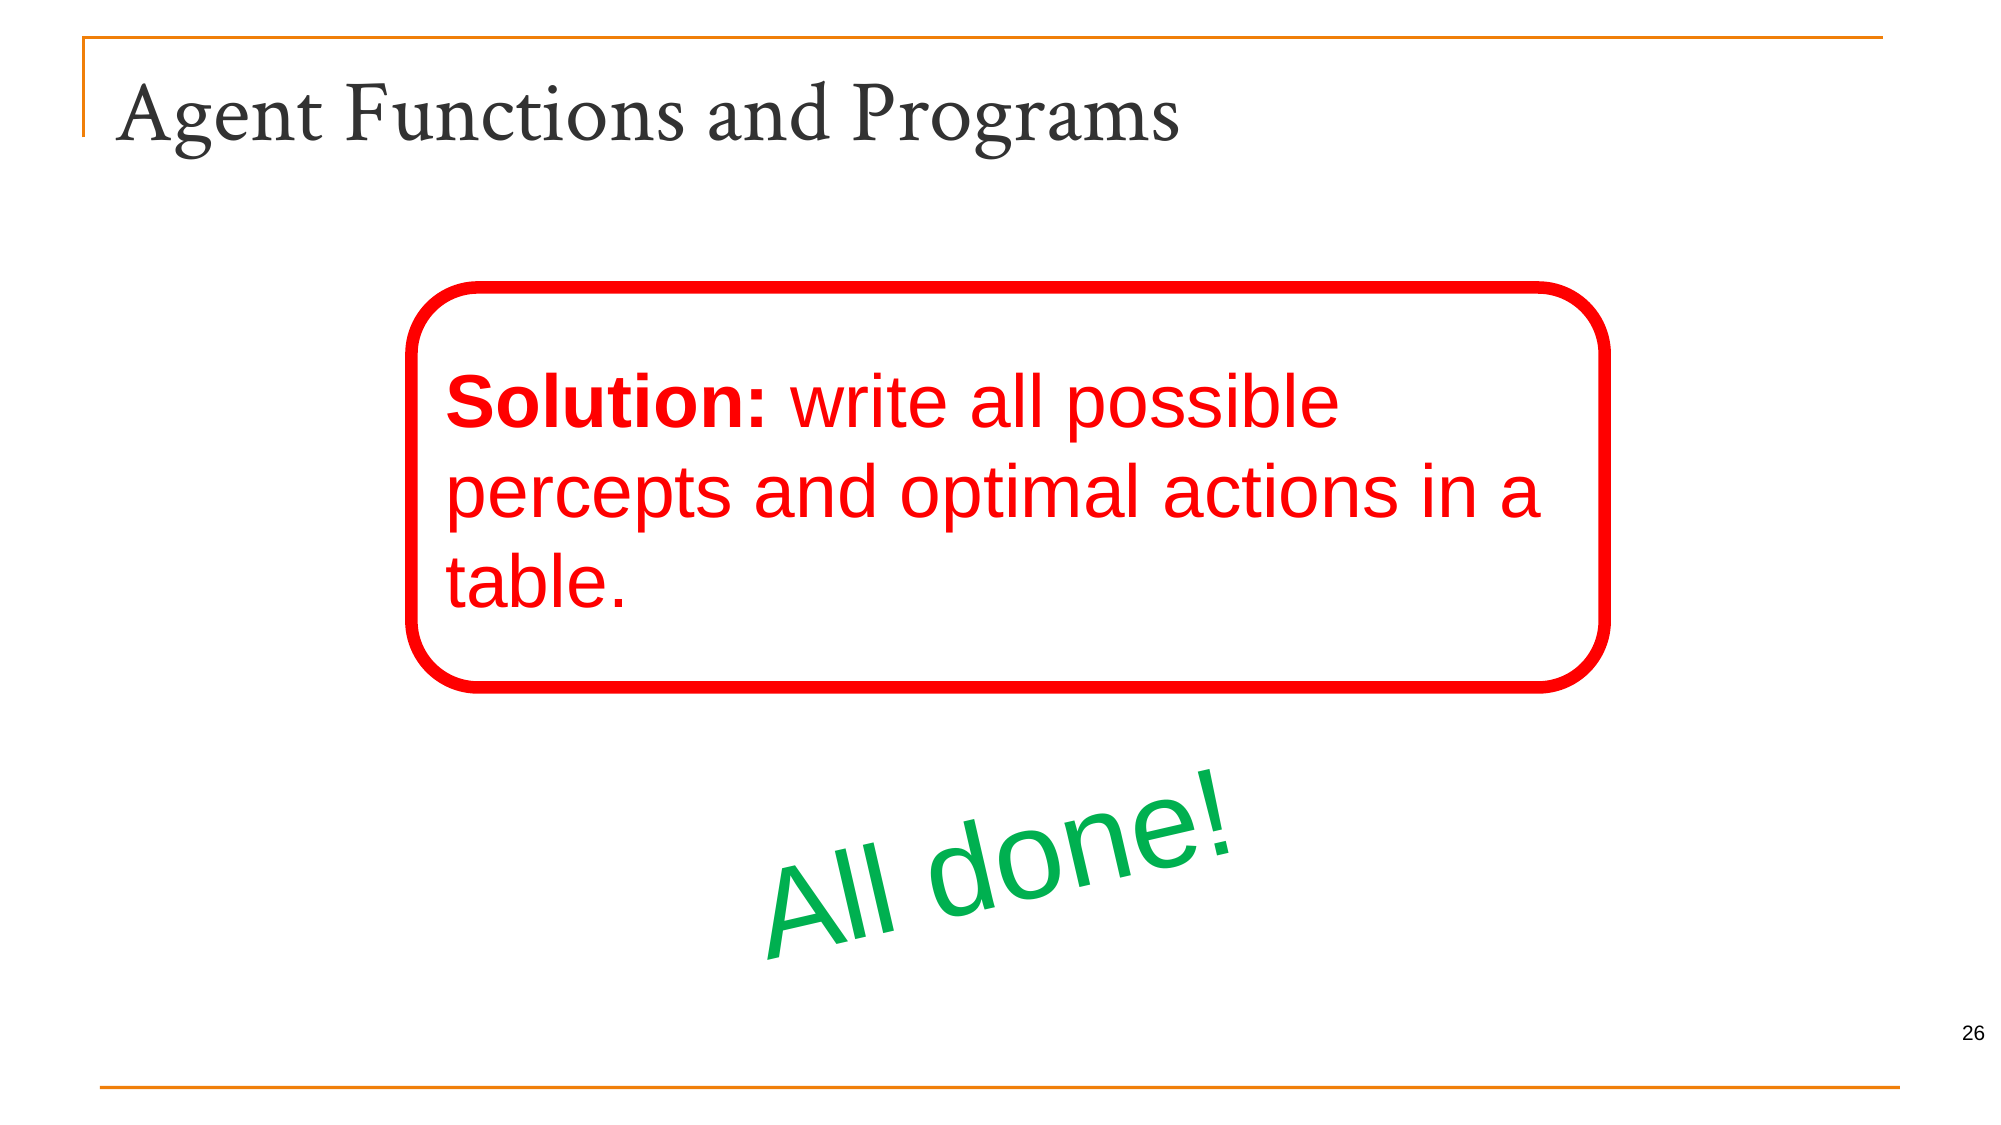

# Agent Functions and Programs

Solution: write all possible percepts and optimal actions in a table.
All done!
26